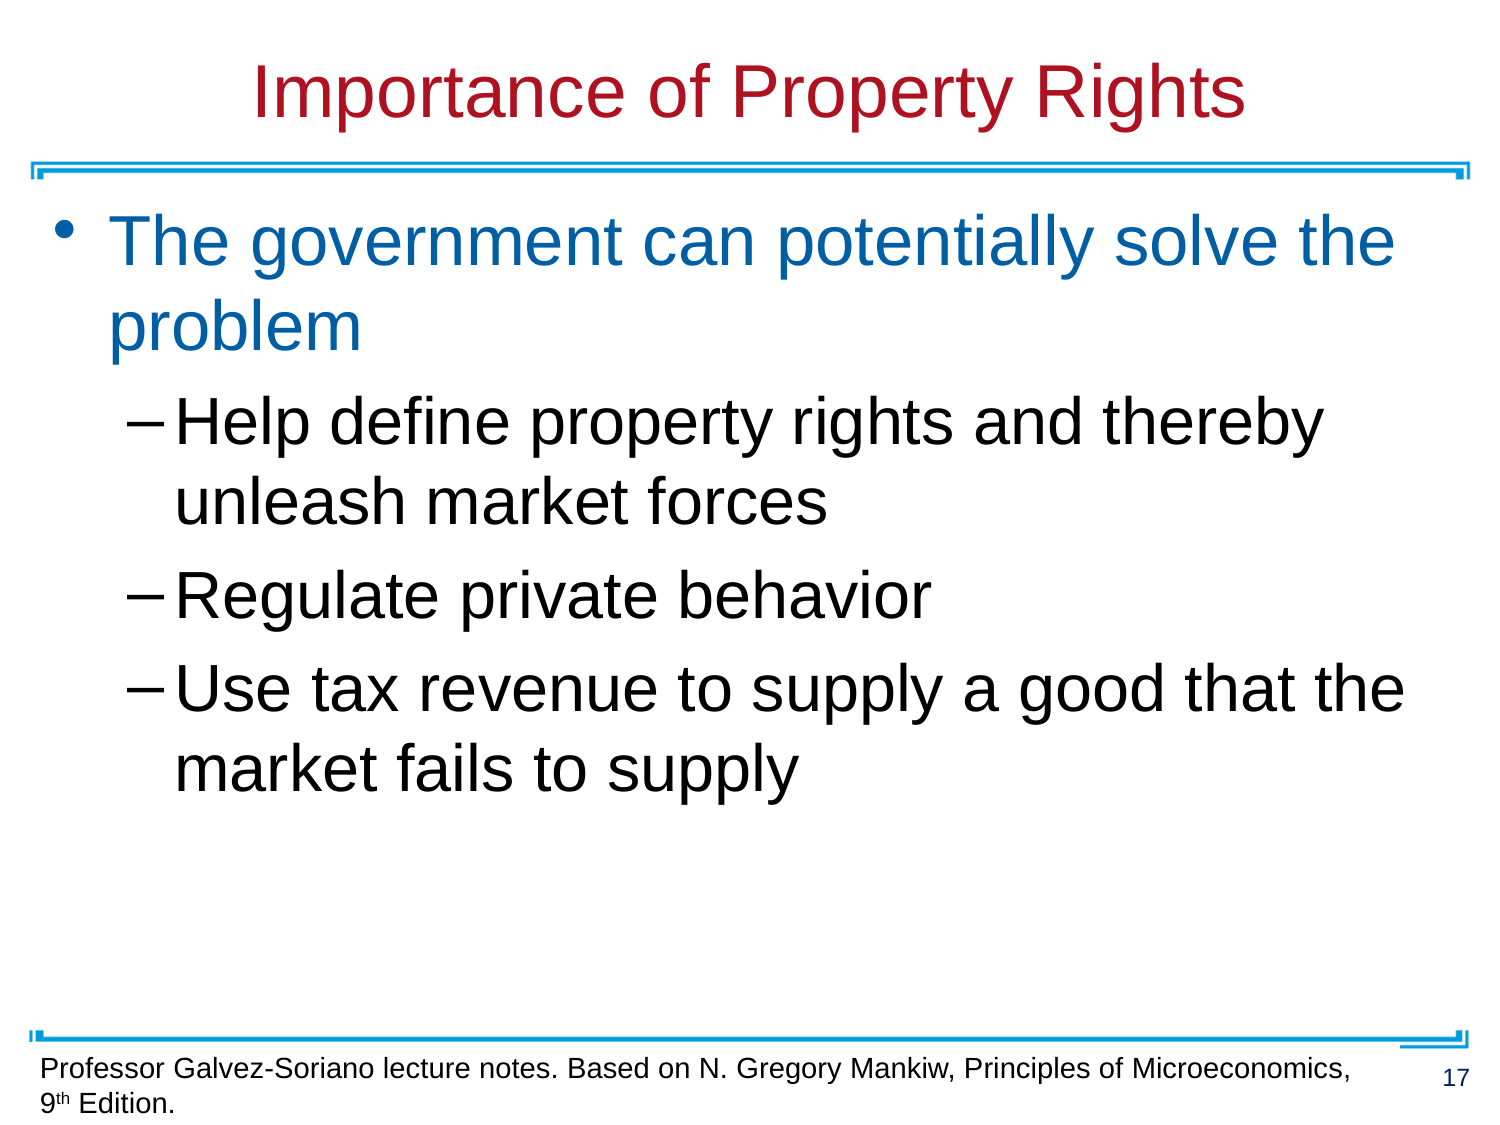

# Importance of Property Rights
The government can potentially solve the problem
Help define property rights and thereby unleash market forces
Regulate private behavior
Use tax revenue to supply a good that the market fails to supply
Professor Galvez-Soriano lecture notes. Based on N. Gregory Mankiw, Principles of Microeconomics, 9th Edition.
17